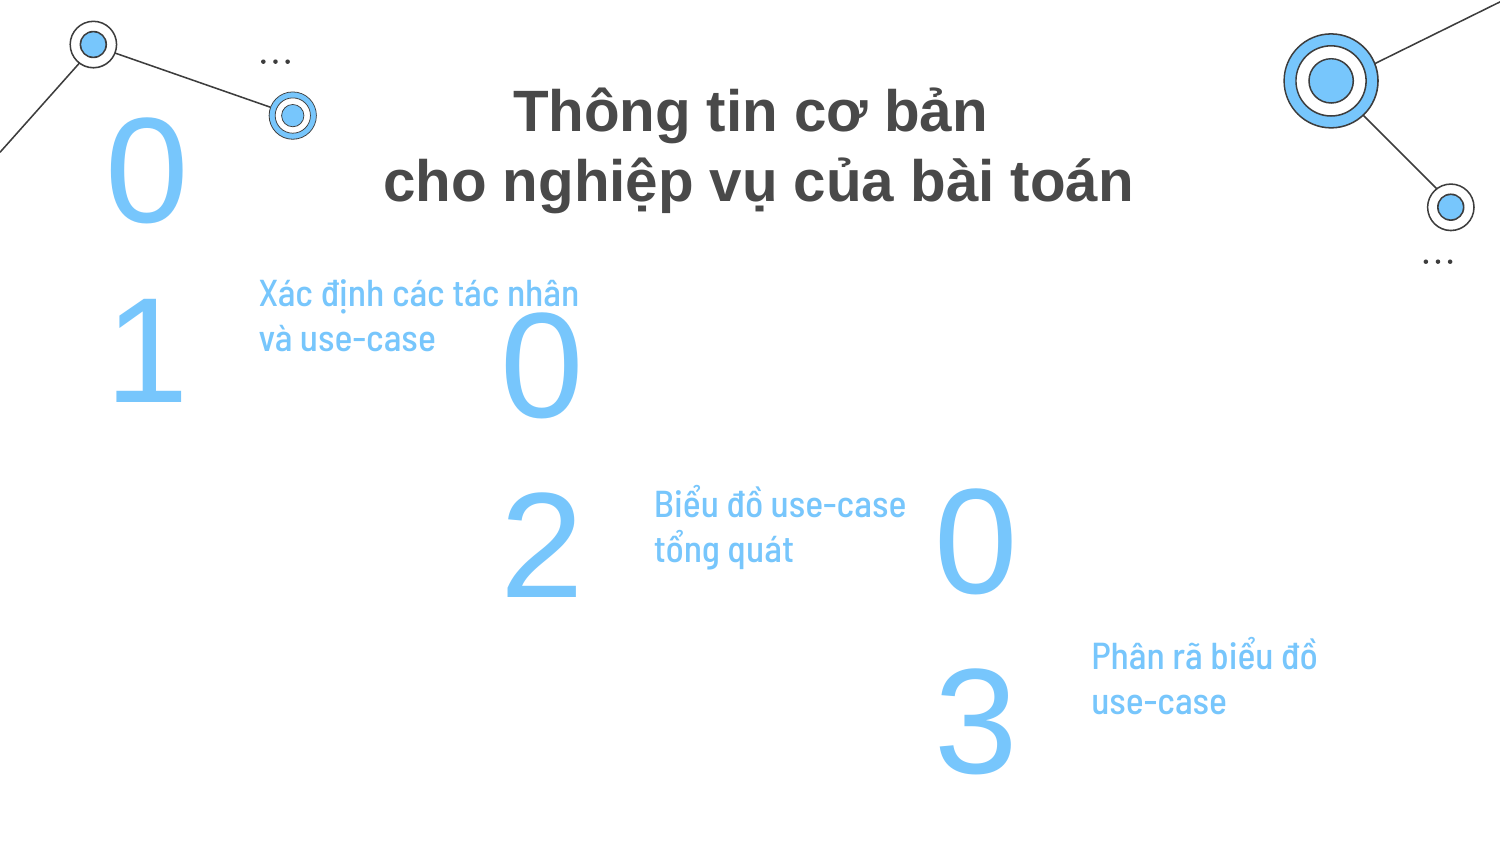

# Thông tin cơ bản cho nghiệp vụ của bài toán
Xác định các tác nhân và use-case
01
02
Biểu đồ use-case tổng quát
Phân rã biểu đồ use-case
03